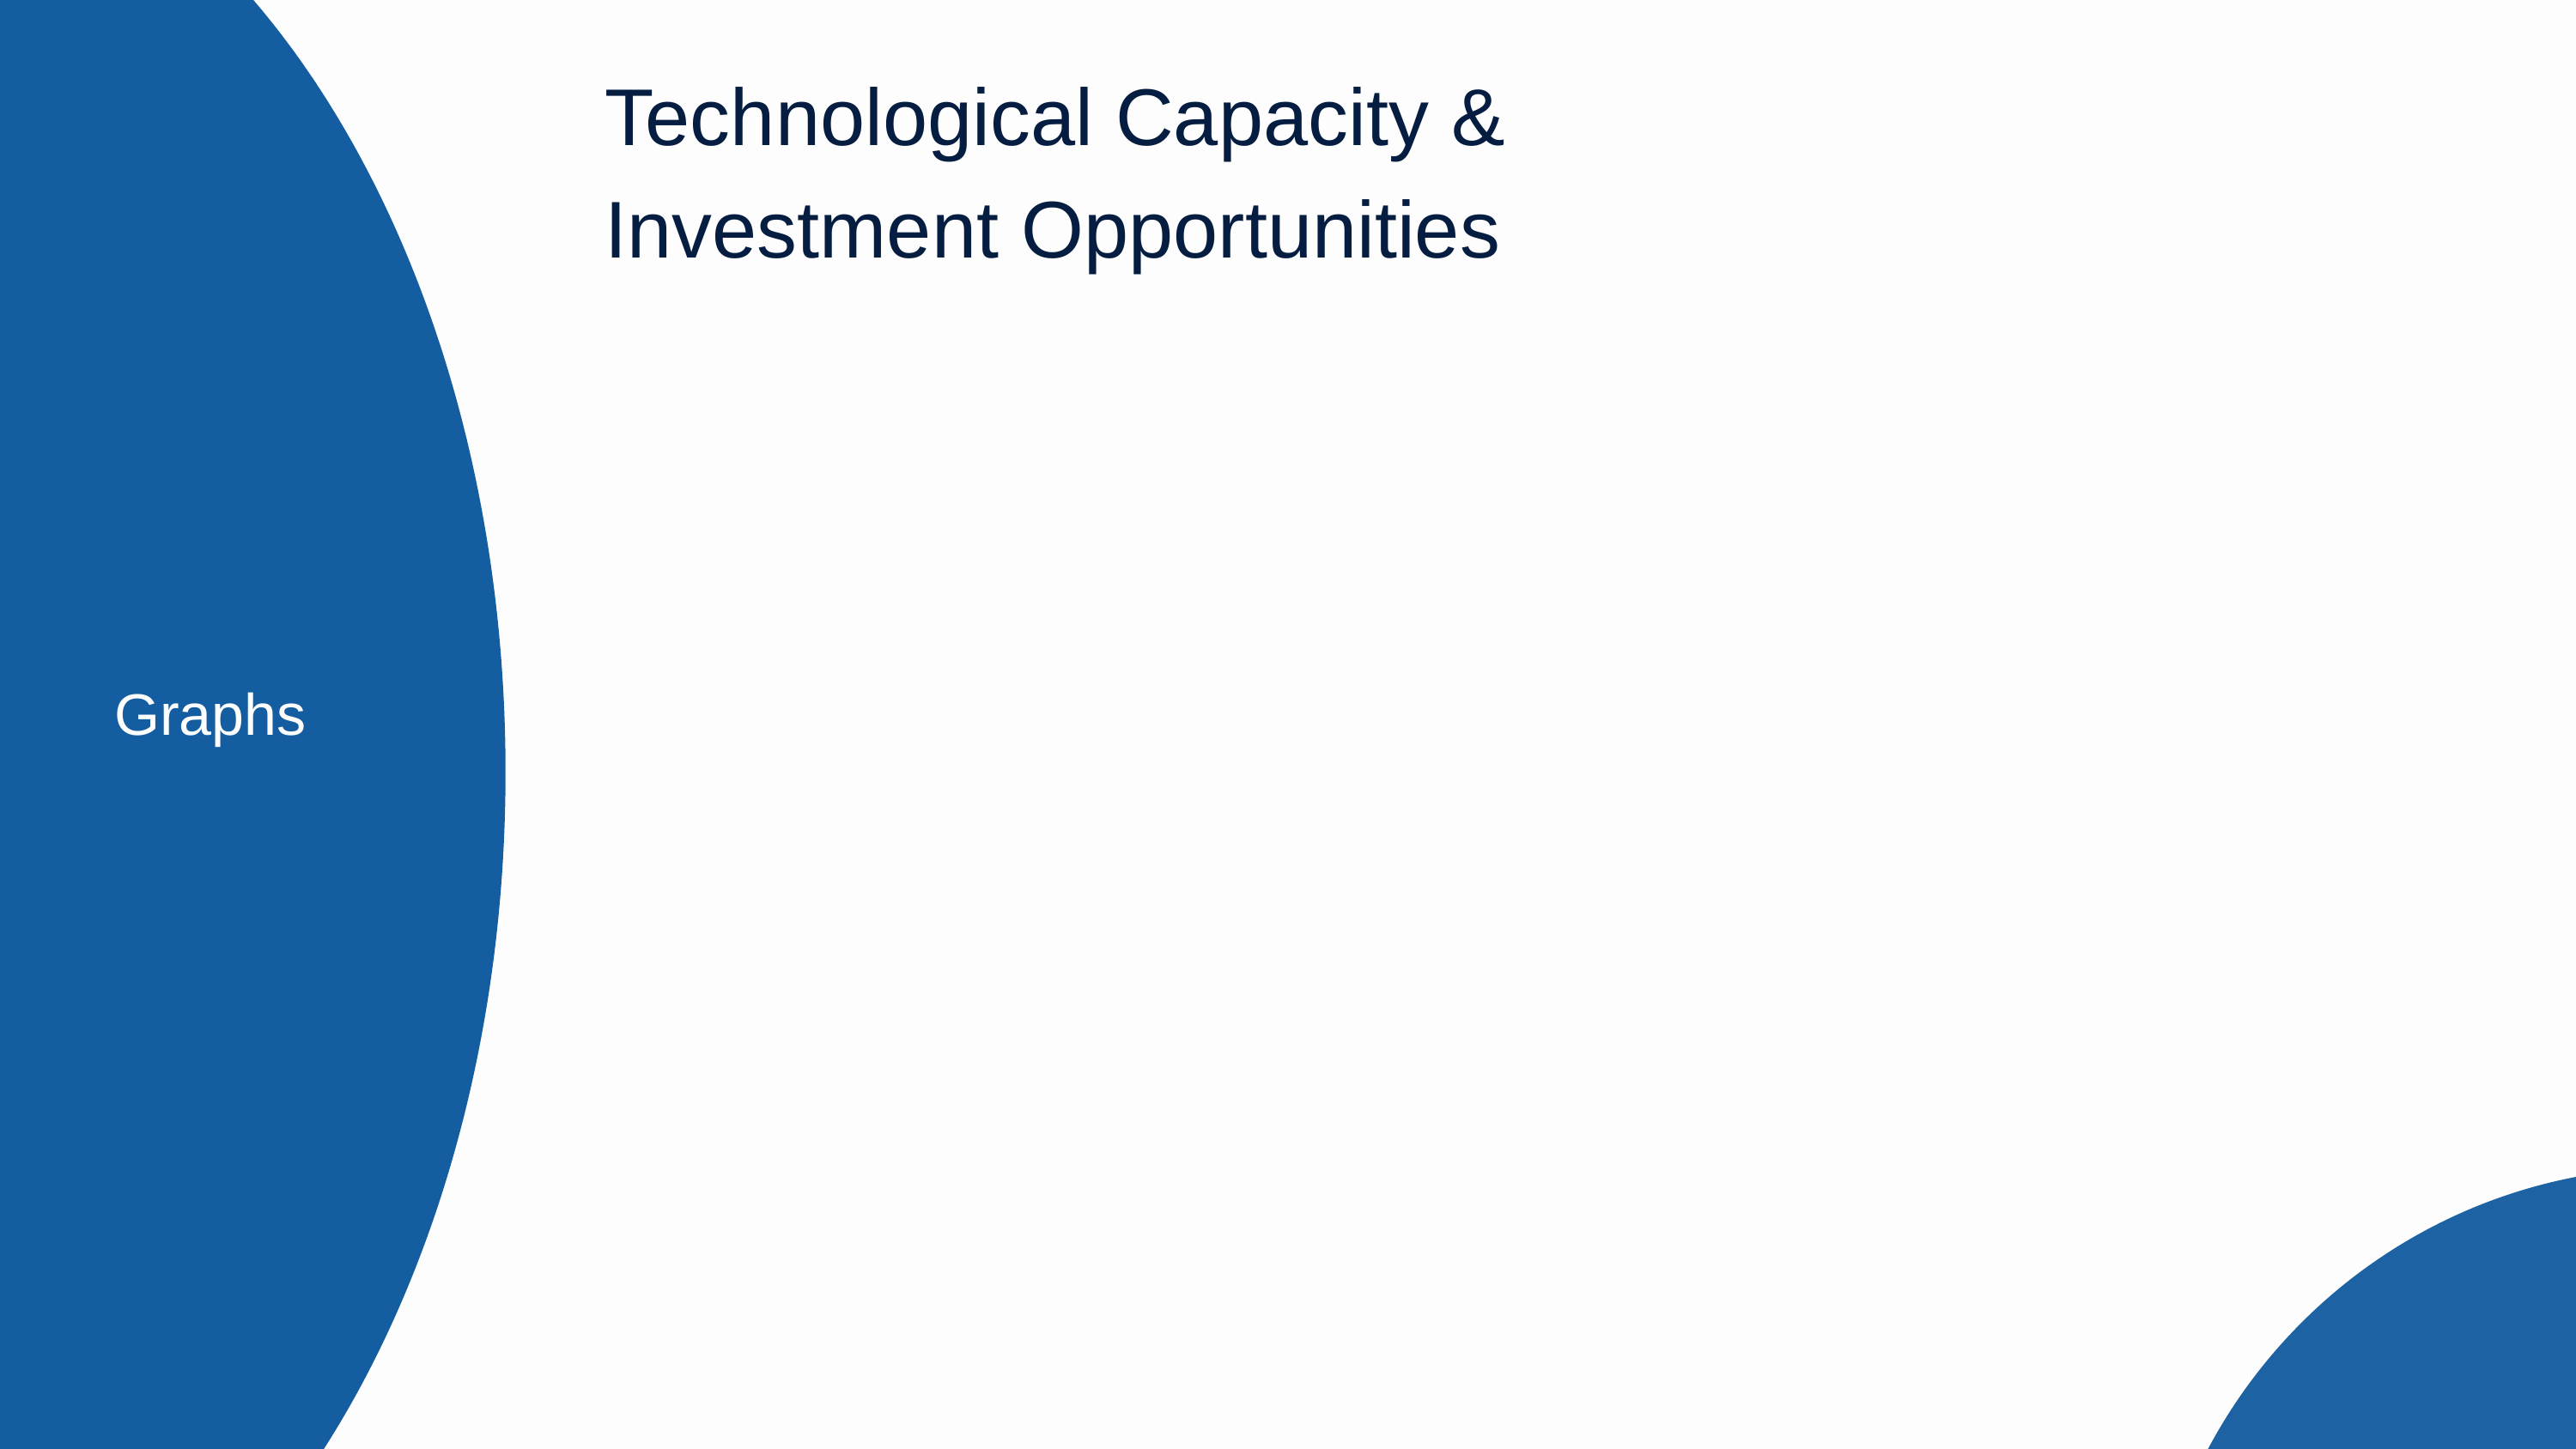

Technological Capacity & Investment Opportunities
Graphs
Customer Acquisition Cost
Customer Satisfaction